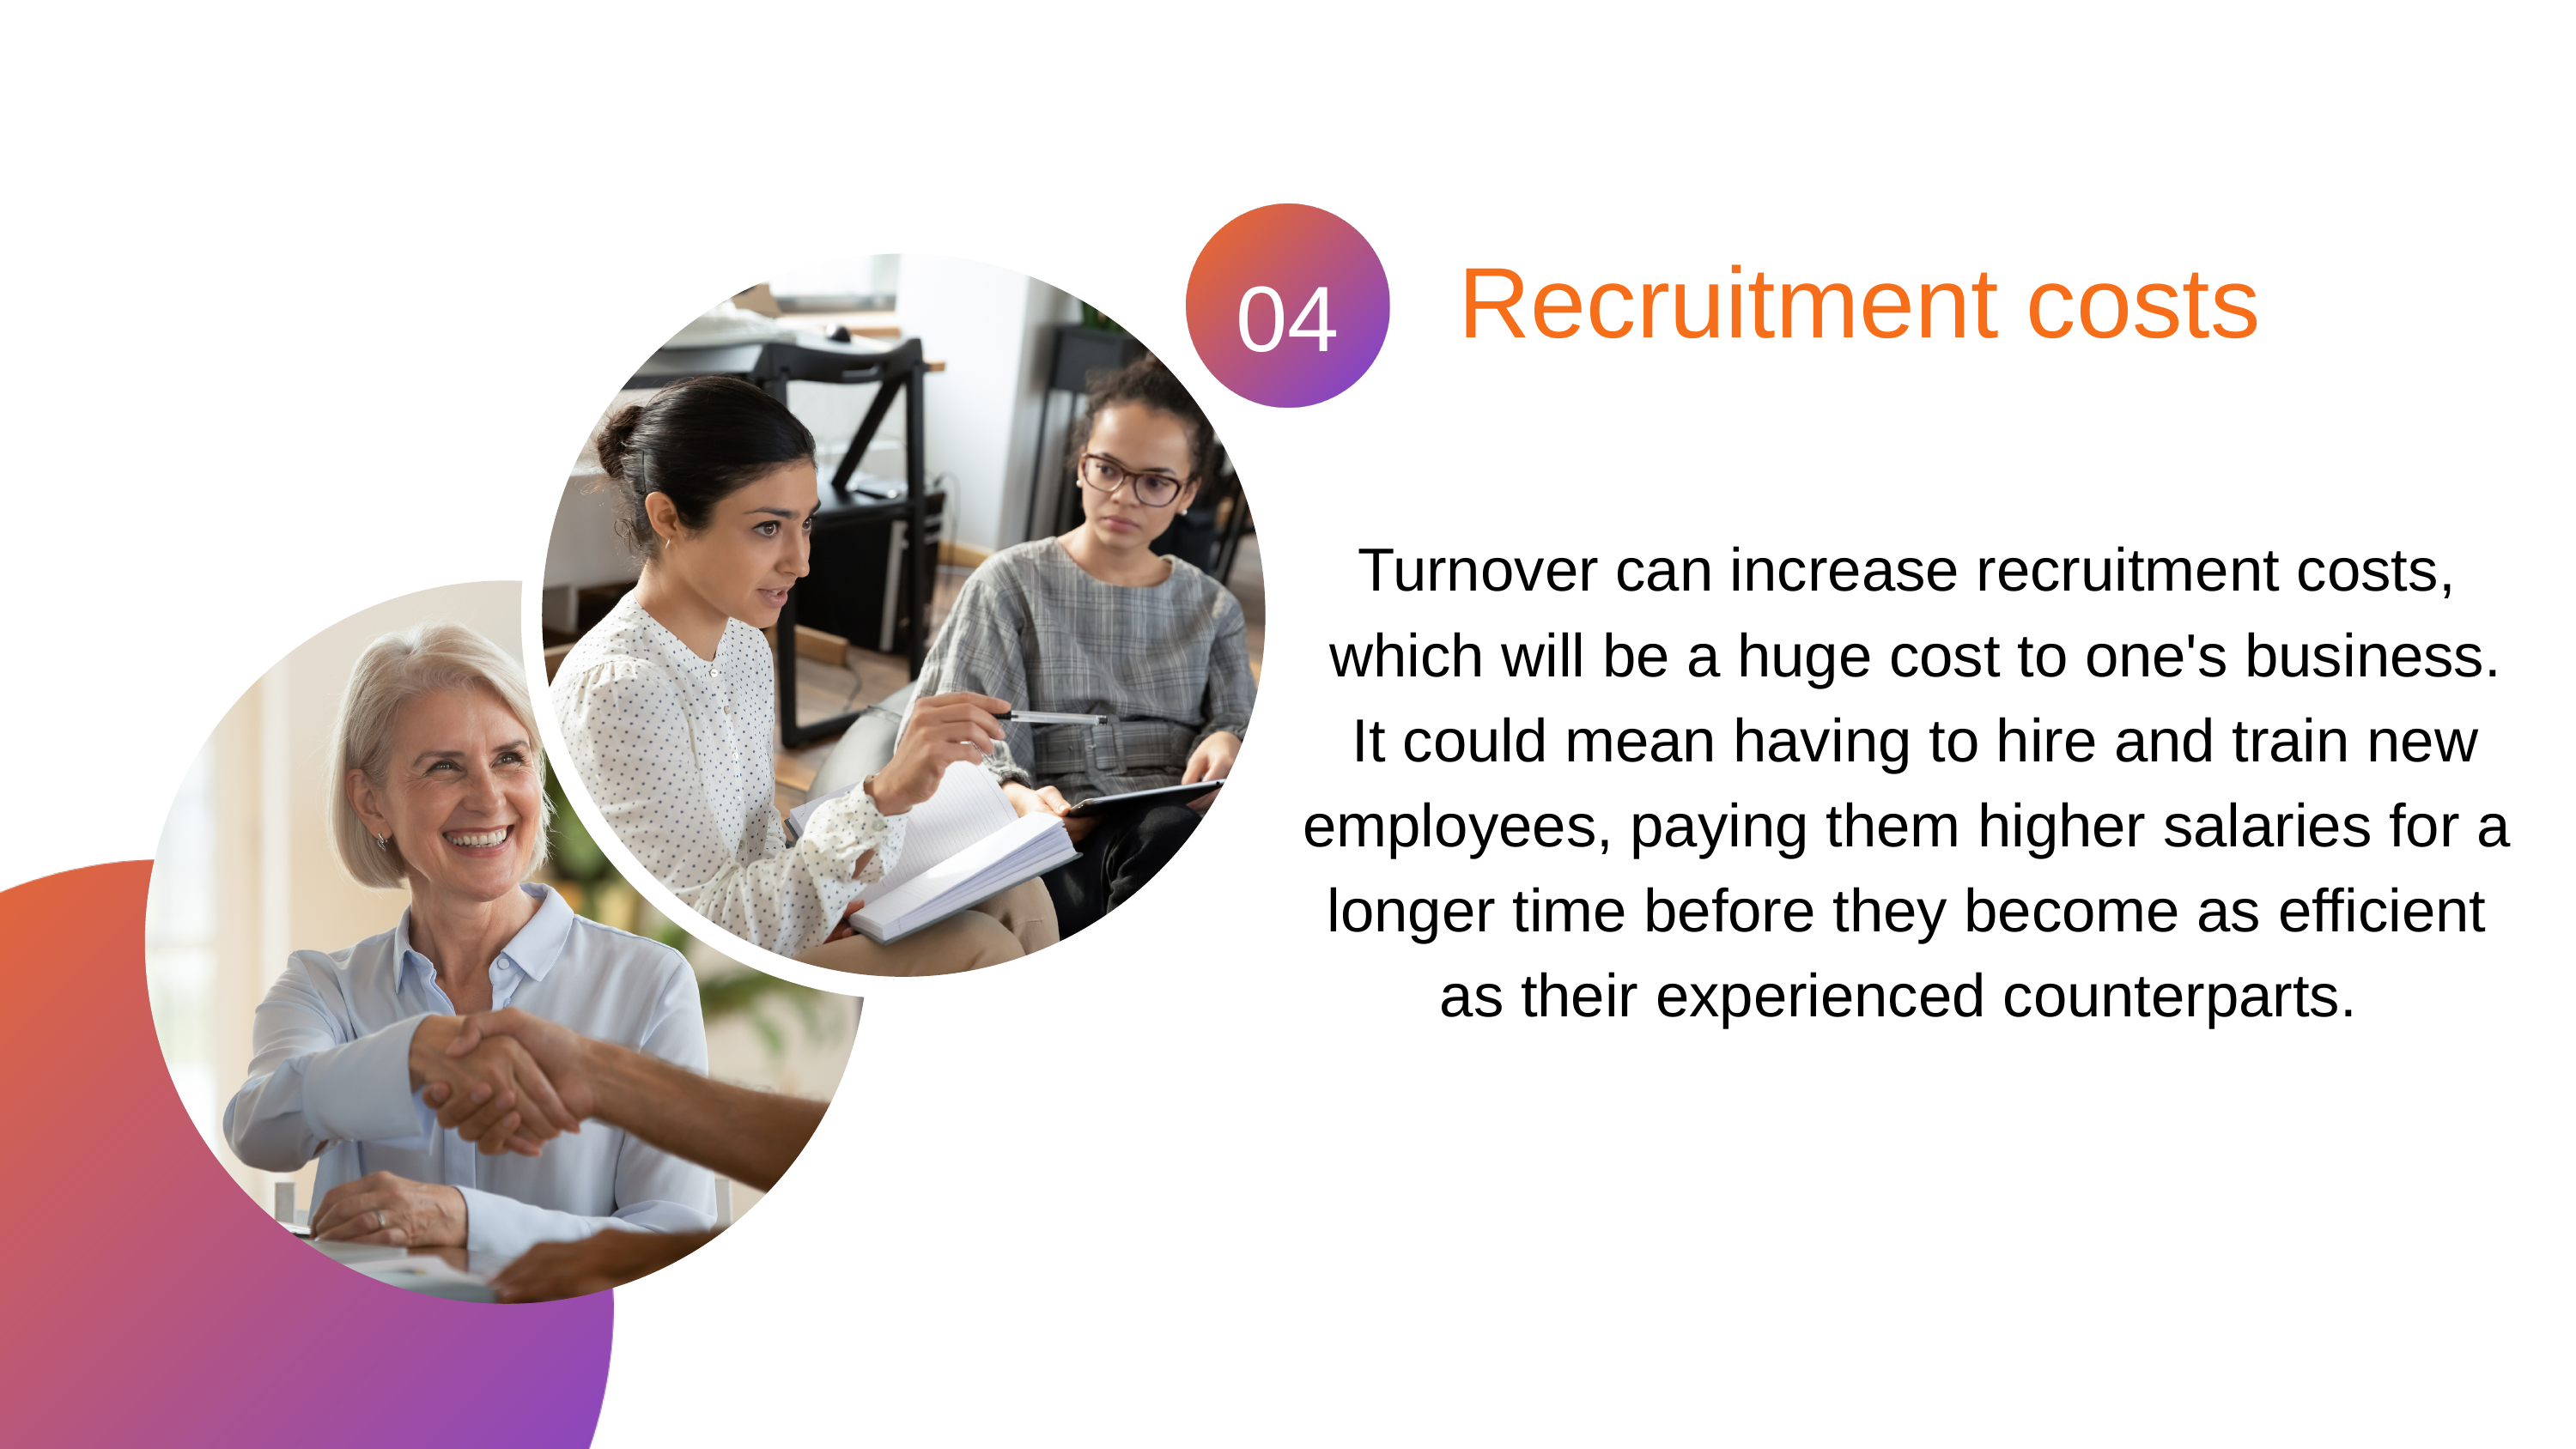

Recruitment costs
04

Turnover can increase recruitment costs,
 which will be a huge cost to one's business.
 It could mean having to hire and train new employees, paying them higher salaries for a longer time before they become as efficient as their experienced counterparts.